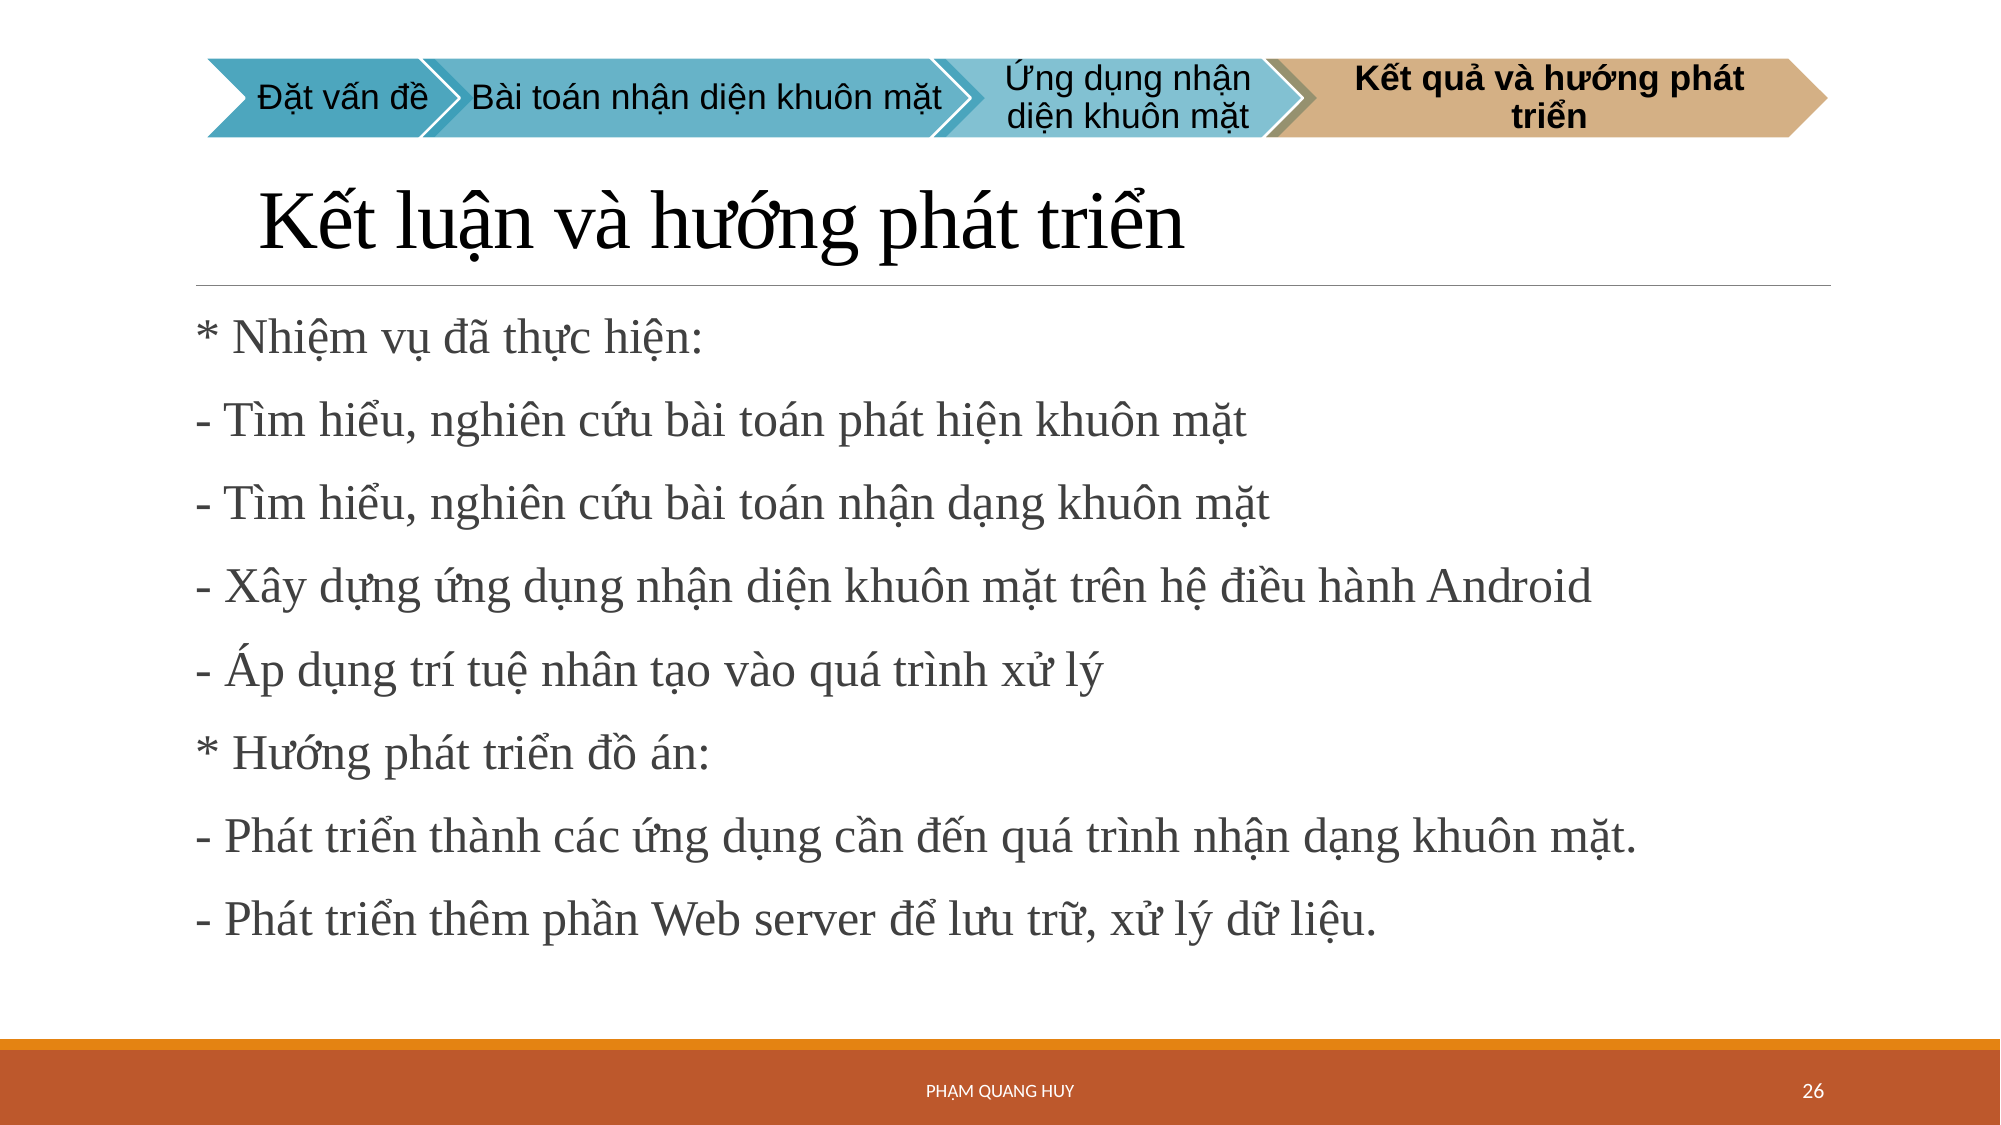

# Kết luận và hướng phát triển Kết luận và hướng phát triển
Đặt vấn đề
Bài toán nhận diện khuôn mặt
Ứng dụng nhận diện khuôn mặt
Kết quả và hướng phát triển
* Nhiệm vụ đã thực hiện:
- Tìm hiểu, nghiên cứu bài toán phát hiện khuôn mặt
- Tìm hiểu, nghiên cứu bài toán nhận dạng khuôn mặt
- Xây dựng ứng dụng nhận diện khuôn mặt trên hệ điều hành Android
- Áp dụng trí tuệ nhân tạo vào quá trình xử lý
* Hướng phát triển đồ án:
- Phát triển thành các ứng dụng cần đến quá trình nhận dạng khuôn mặt.
- Phát triển thêm phần Web server để lưu trữ, xử lý dữ liệu.
Phạm Quang Huy
26